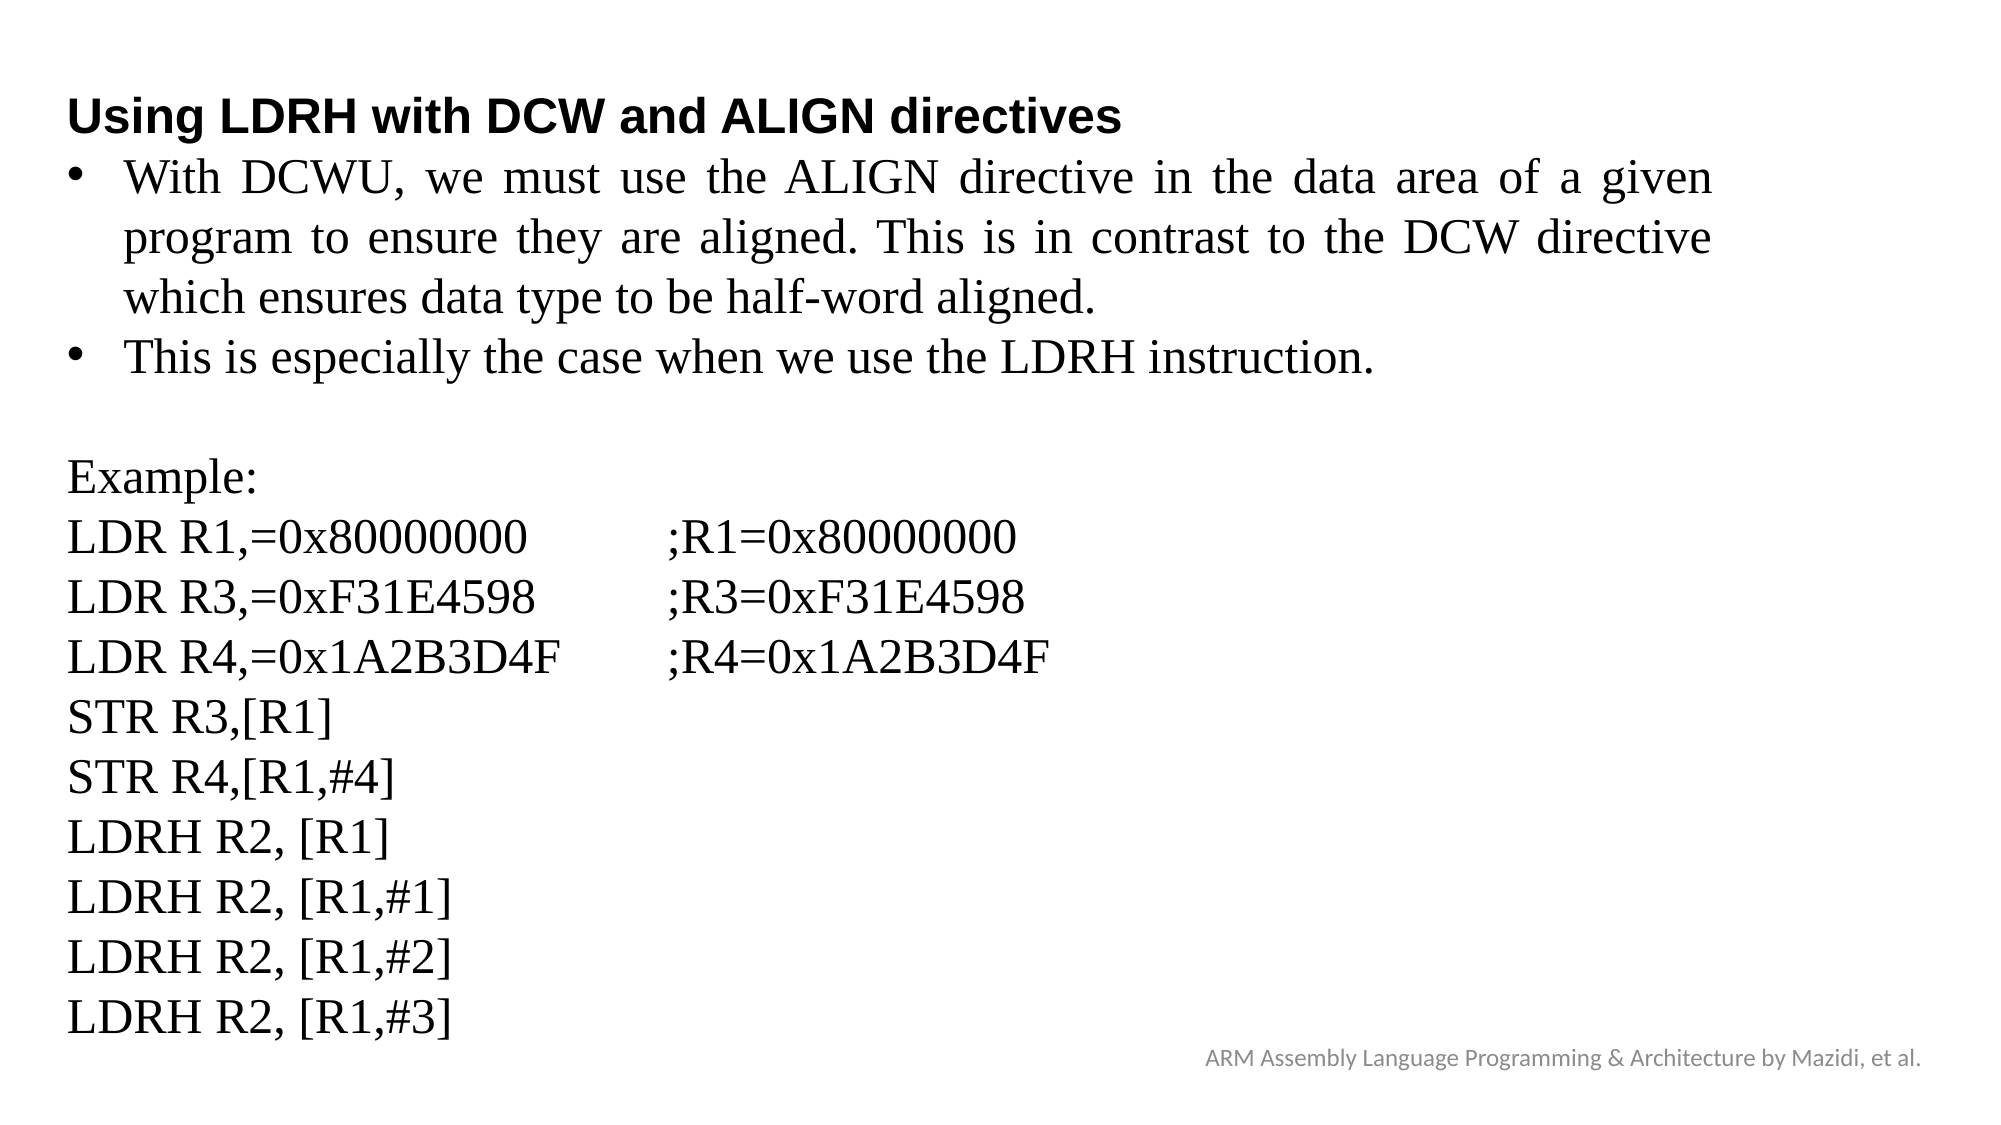

Using LDRH with DCW and ALIGN directives
With DCWU, we must use the ALIGN directive in the data area of a given program to ensure they are aligned. This is in contrast to the DCW directive which ensures data type to be half-word aligned.
This is especially the case when we use the LDRH instruction.

Example:
LDR R1,=0x80000000 	;R1=0x80000000
LDR R3,=0xF31E4598 	;R3=0xF31E4598
LDR R4,=0x1A2B3D4F 	;R4=0x1A2B3D4F
STR R3,[R1]
STR R4,[R1,#4]
LDRH R2, [R1]
LDRH R2, [R1,#1]
LDRH R2, [R1,#2]
LDRH R2, [R1,#3]
ARM Assembly Language Programming & Architecture by Mazidi, et al.